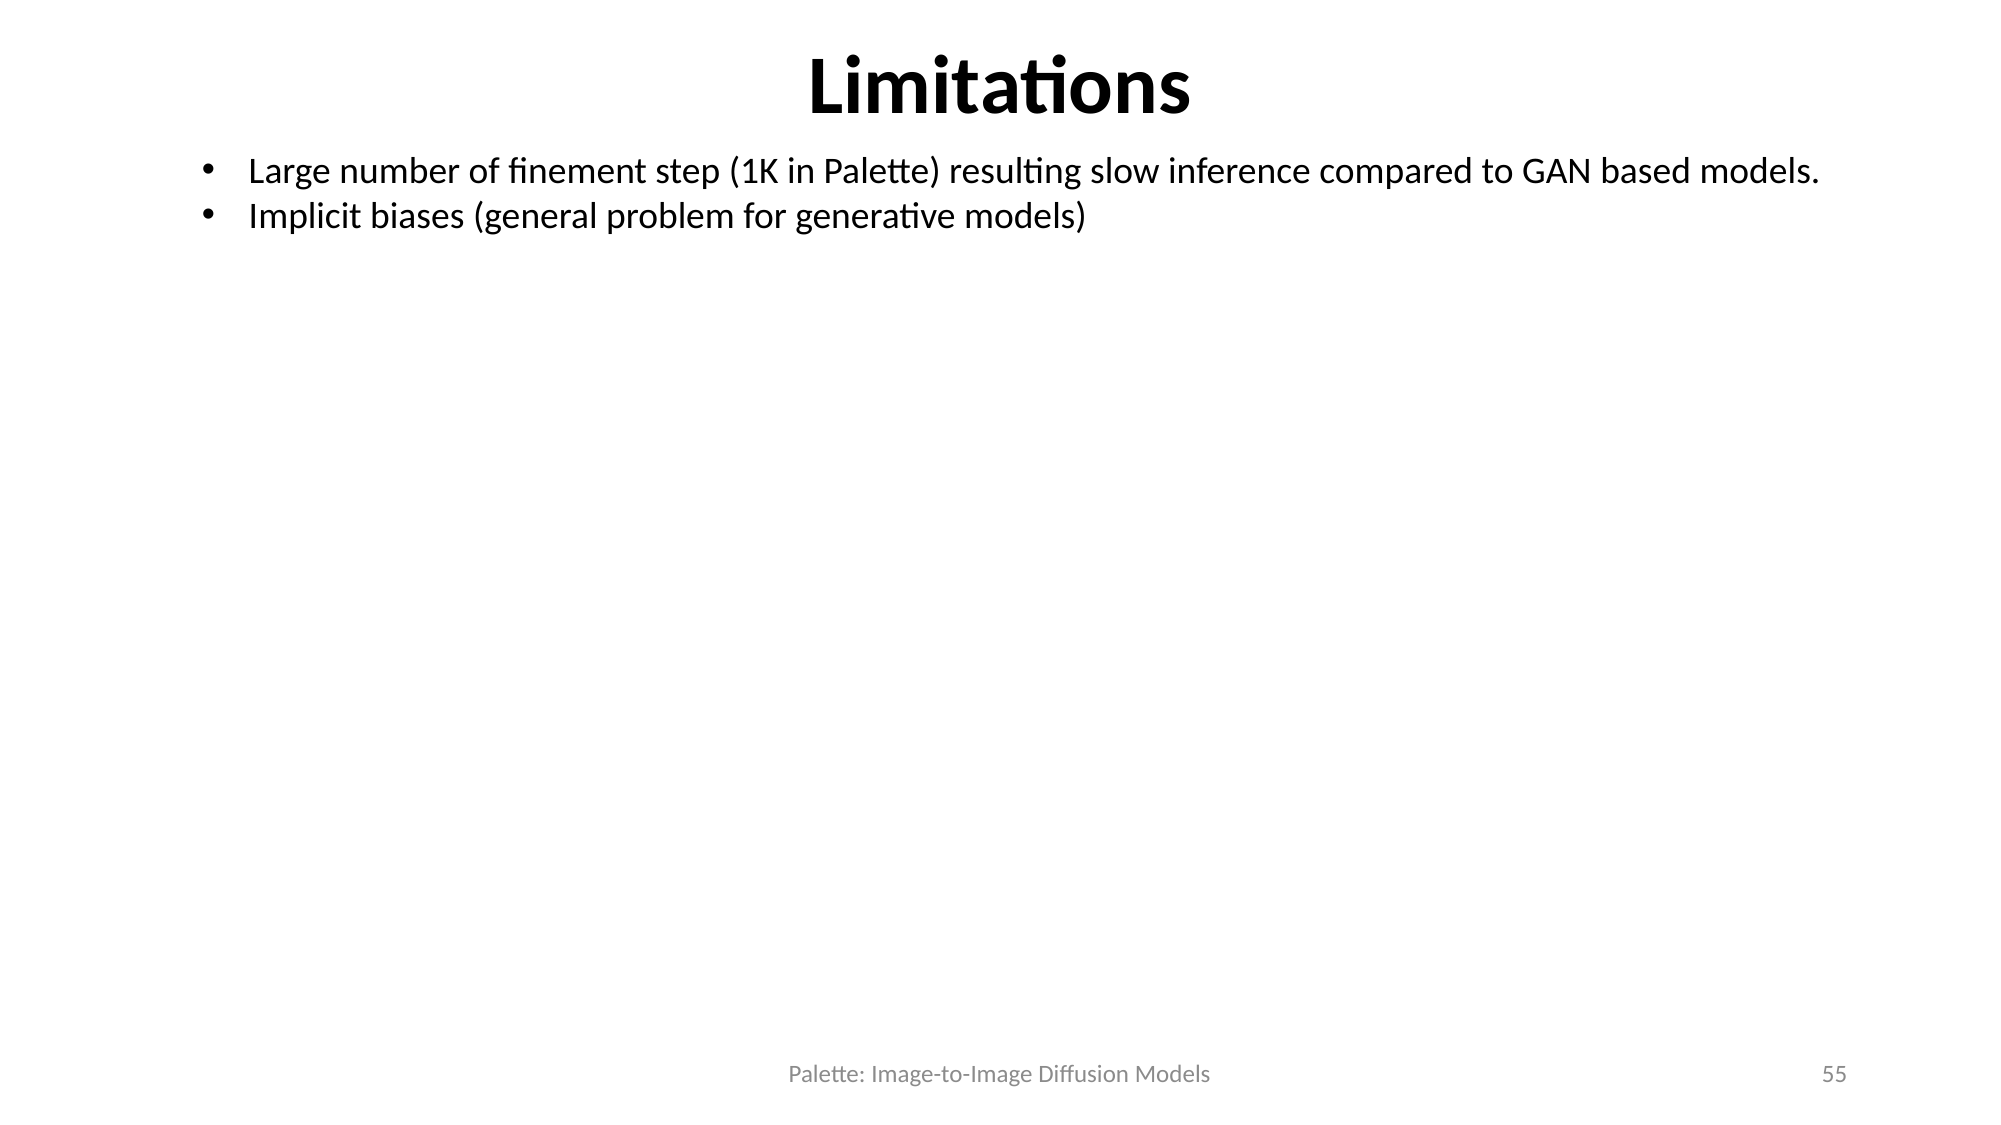

Limitations
Large number of finement step (1K in Palette) resulting slow inference compared to GAN based models.
Implicit biases (general problem for generative models)
Palette: Image-to-Image Diffusion Models
55